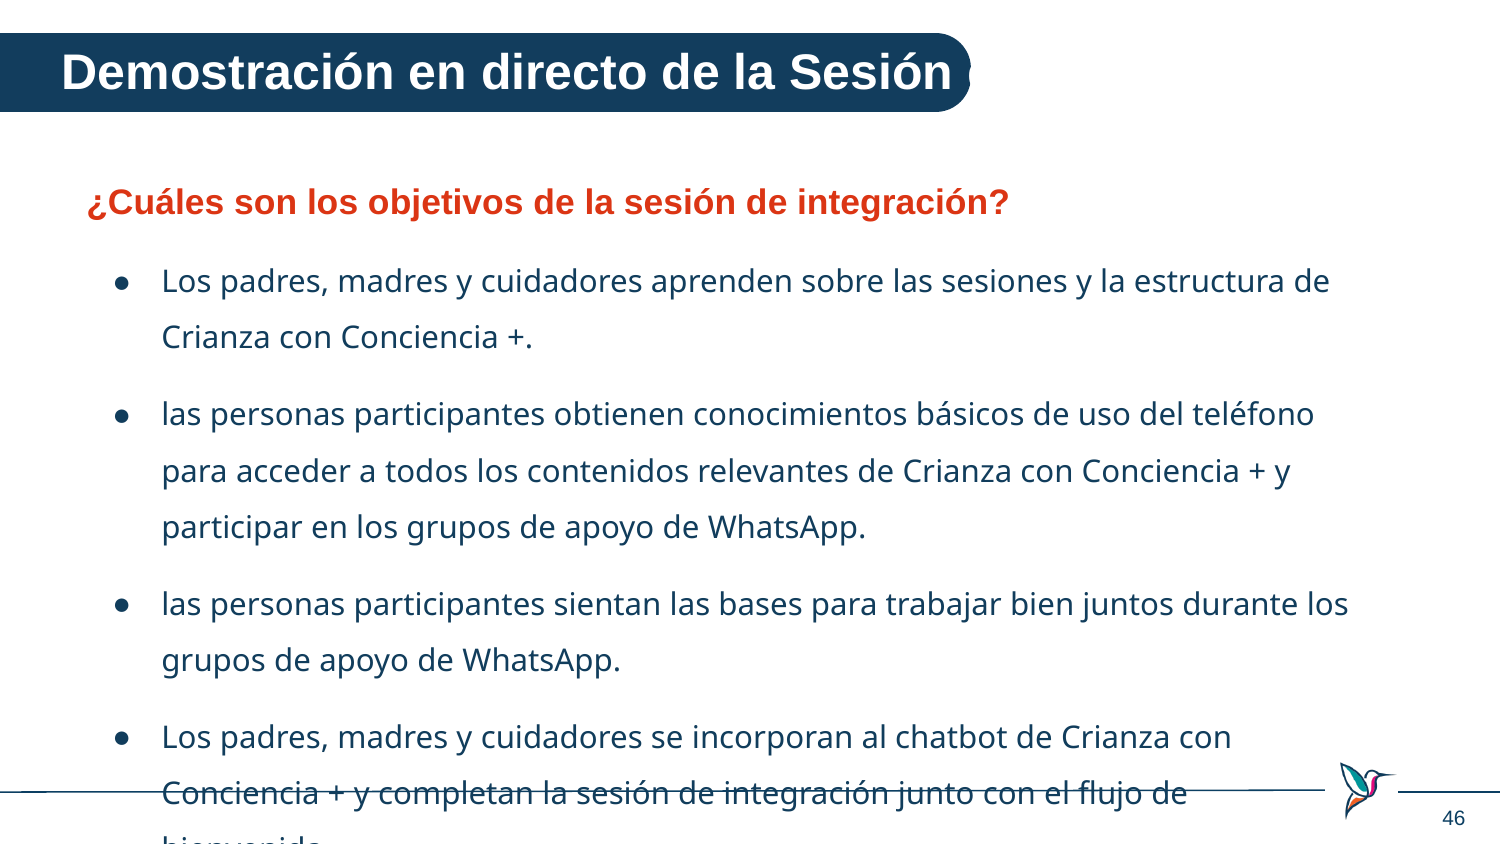

Demostración en directo de la Sesión de Integración
¿Cuáles son los objetivos de la sesión de integración?
Los padres, madres y cuidadores aprenden sobre las sesiones y la estructura de Crianza con Conciencia +.
las personas participantes obtienen conocimientos básicos de uso del teléfono para acceder a todos los contenidos relevantes de Crianza con Conciencia + y participar en los grupos de apoyo de WhatsApp.
las personas participantes sientan las bases para trabajar bien juntos durante los grupos de apoyo de WhatsApp.
Los padres, madres y cuidadores se incorporan al chatbot de Crianza con Conciencia + y completan la sesión de integración junto con el flujo de bienvenida.